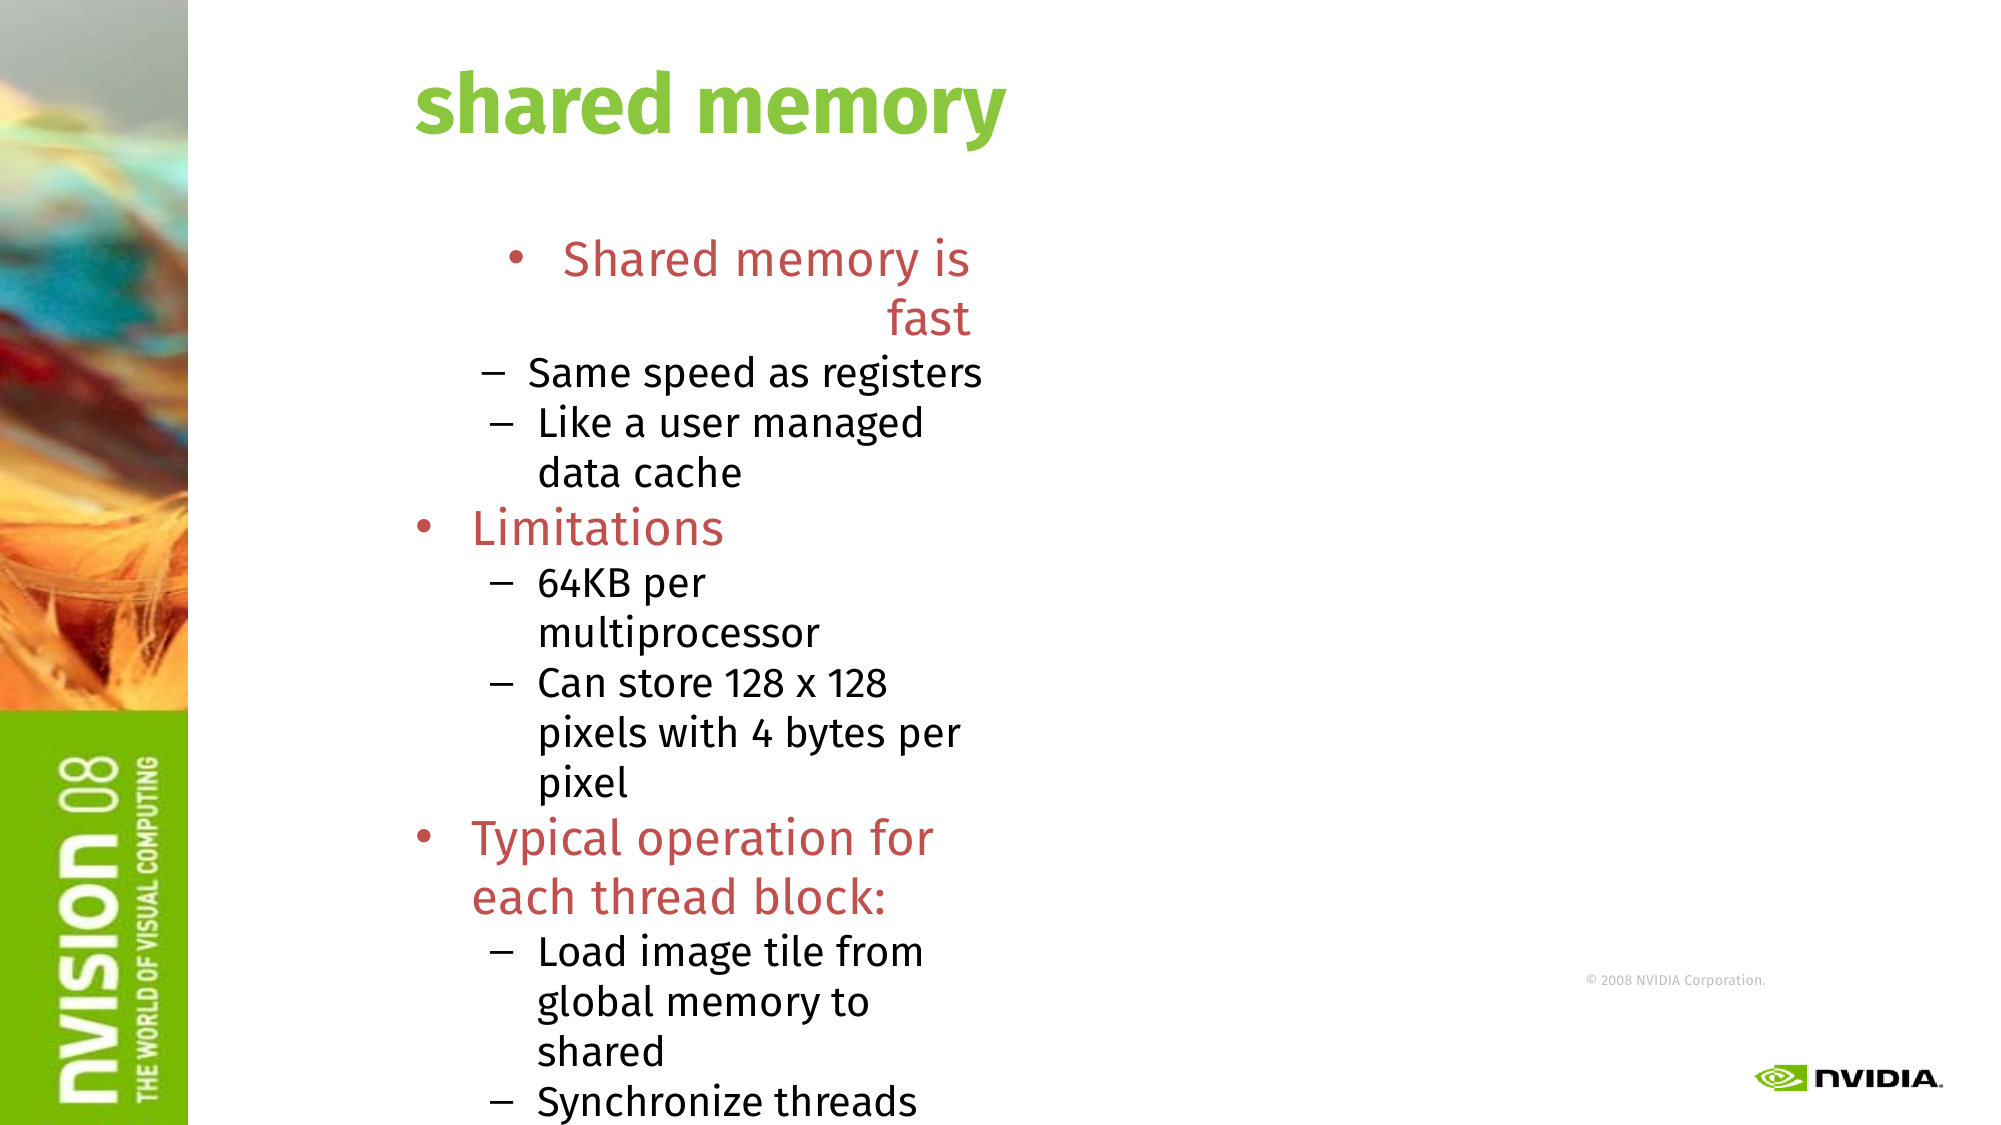

# shared memory
Shared memory is fast
Same speed as registers
Like a user managed data cache
Limitations
64KB per multiprocessor
Can store 128 x 128 pixels with 4 bytes per pixel
Typical operation for each thread block:
Load image tile from global memory to shared
Synchronize threads
Threads operate on pixels in shared memory in parallel
Write tile back from shared to global memory
Global memory vs Shared
Big potential for significant speed up depending on how many  times data in shared memory can be reused
© 2008 NVIDIA Corporation.